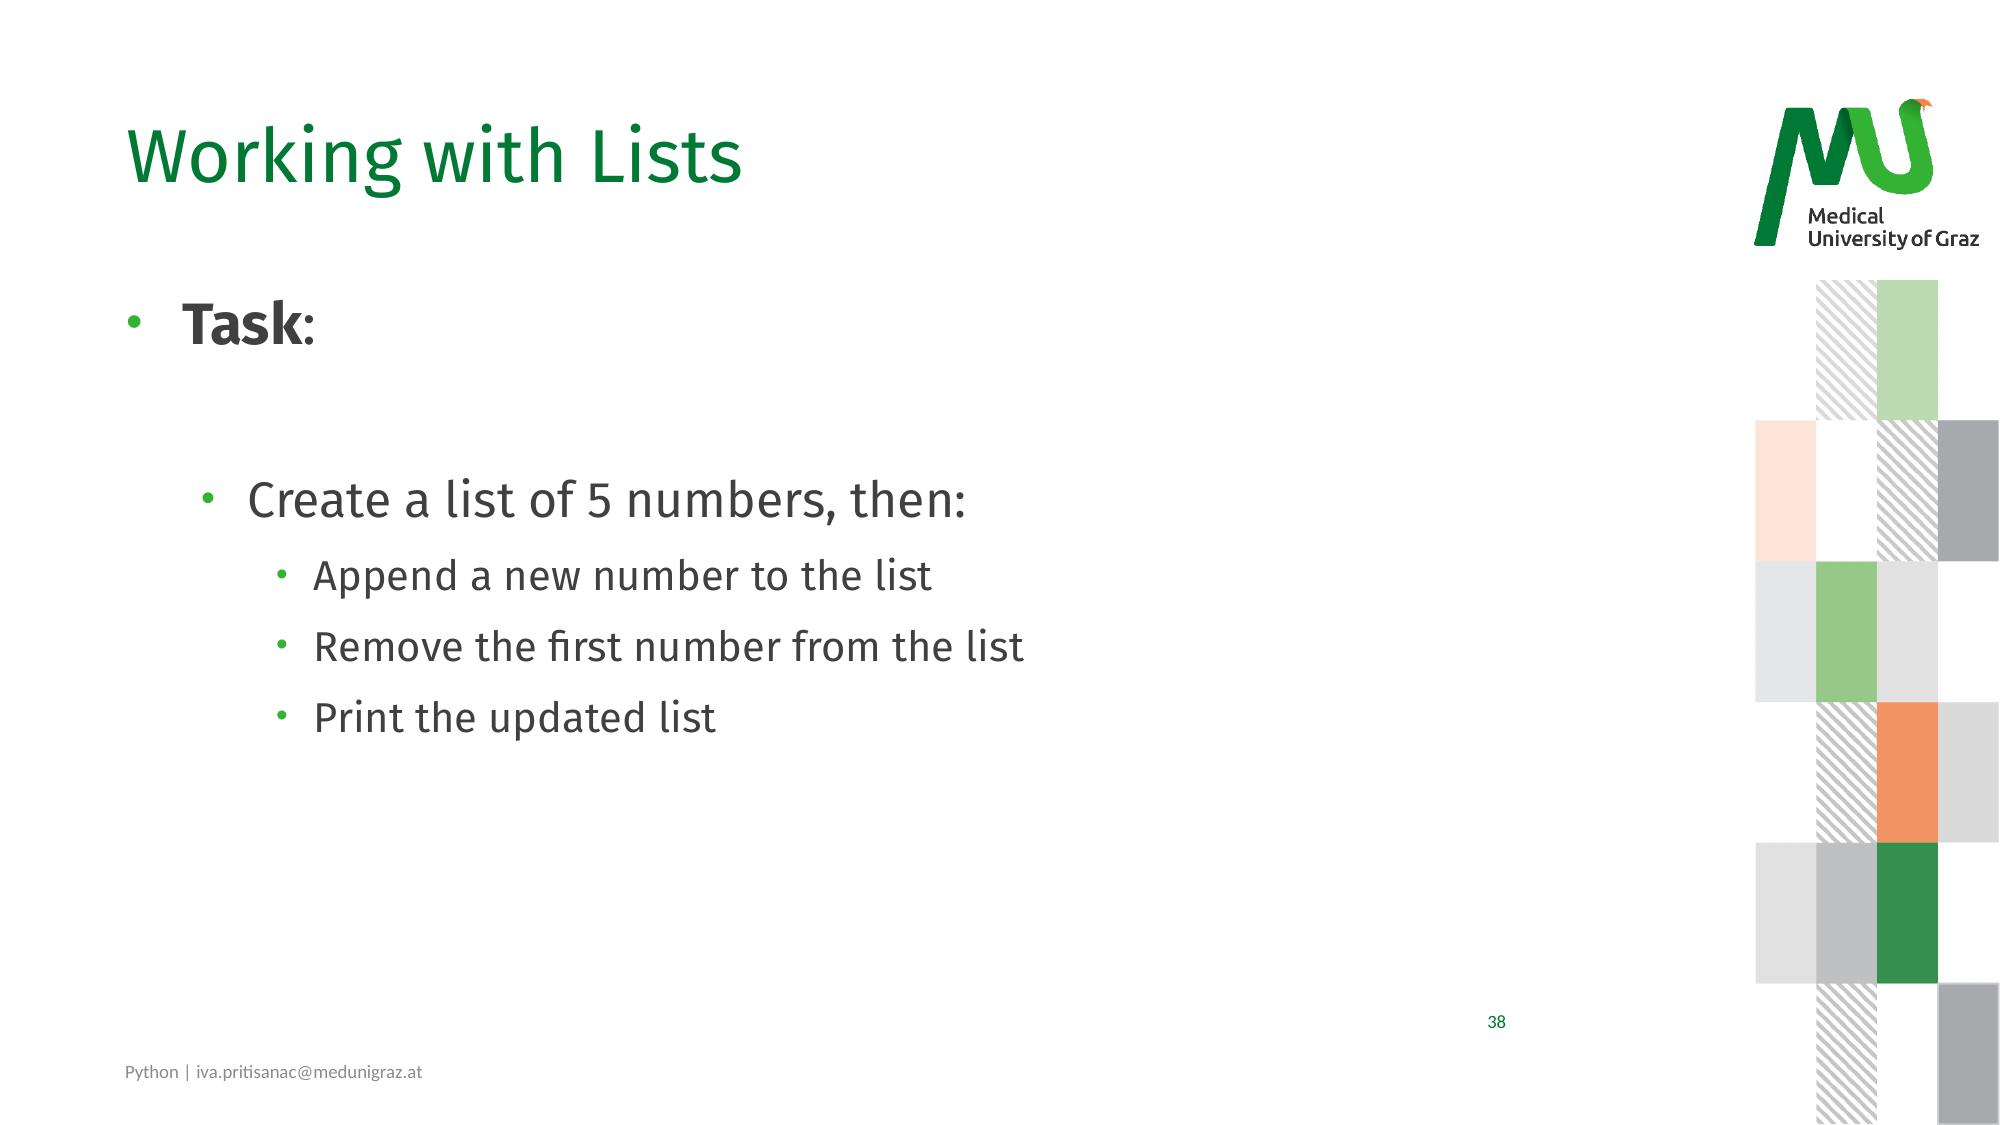

# Working with Lists
Task:

Create a list of 5 numbers, then:
Append a new number to the list
Remove the first number from the list
Print the updated list

38
Python | iva.pritisanac@medunigraz.at